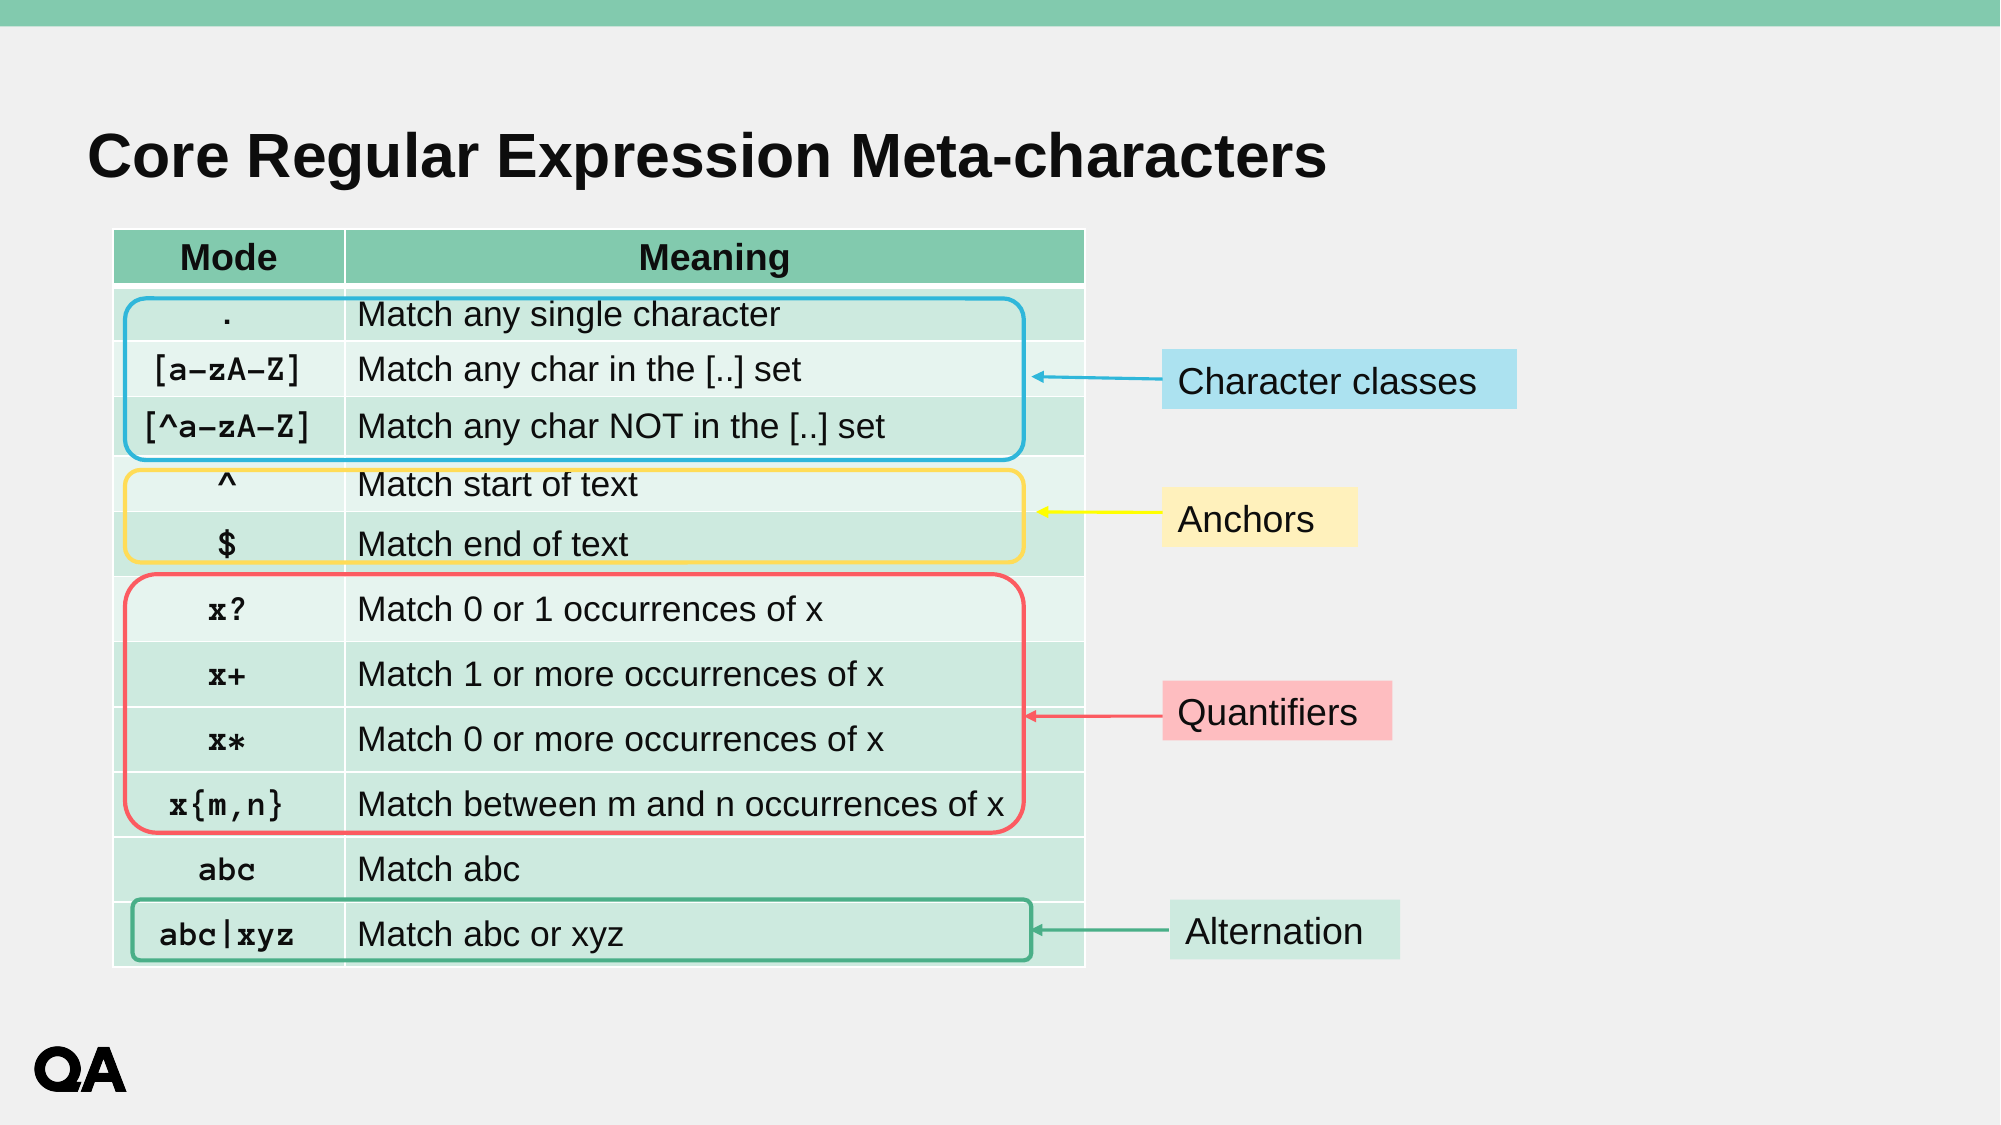

# Core Regular Expression Meta-characters
| Mode | Meaning |
| --- | --- |
| . | Match any single character |
| [a-zA-Z] | Match any char in the [..] set |
| [^a-zA-Z] | Match any char NOT in the [..] set |
| ^ | Match start of text |
| $ | Match end of text |
| x? | Match 0 or 1 occurrences of x |
| x+ | Match 1 or more occurrences of x |
| x\* | Match 0 or more occurrences of x |
| x{m,n} | Match between m and n occurrences of x |
| abc | Match abc |
| abc|xyz | Match abc or xyz |

Character classes

Anchors

Quantifiers

Alternation